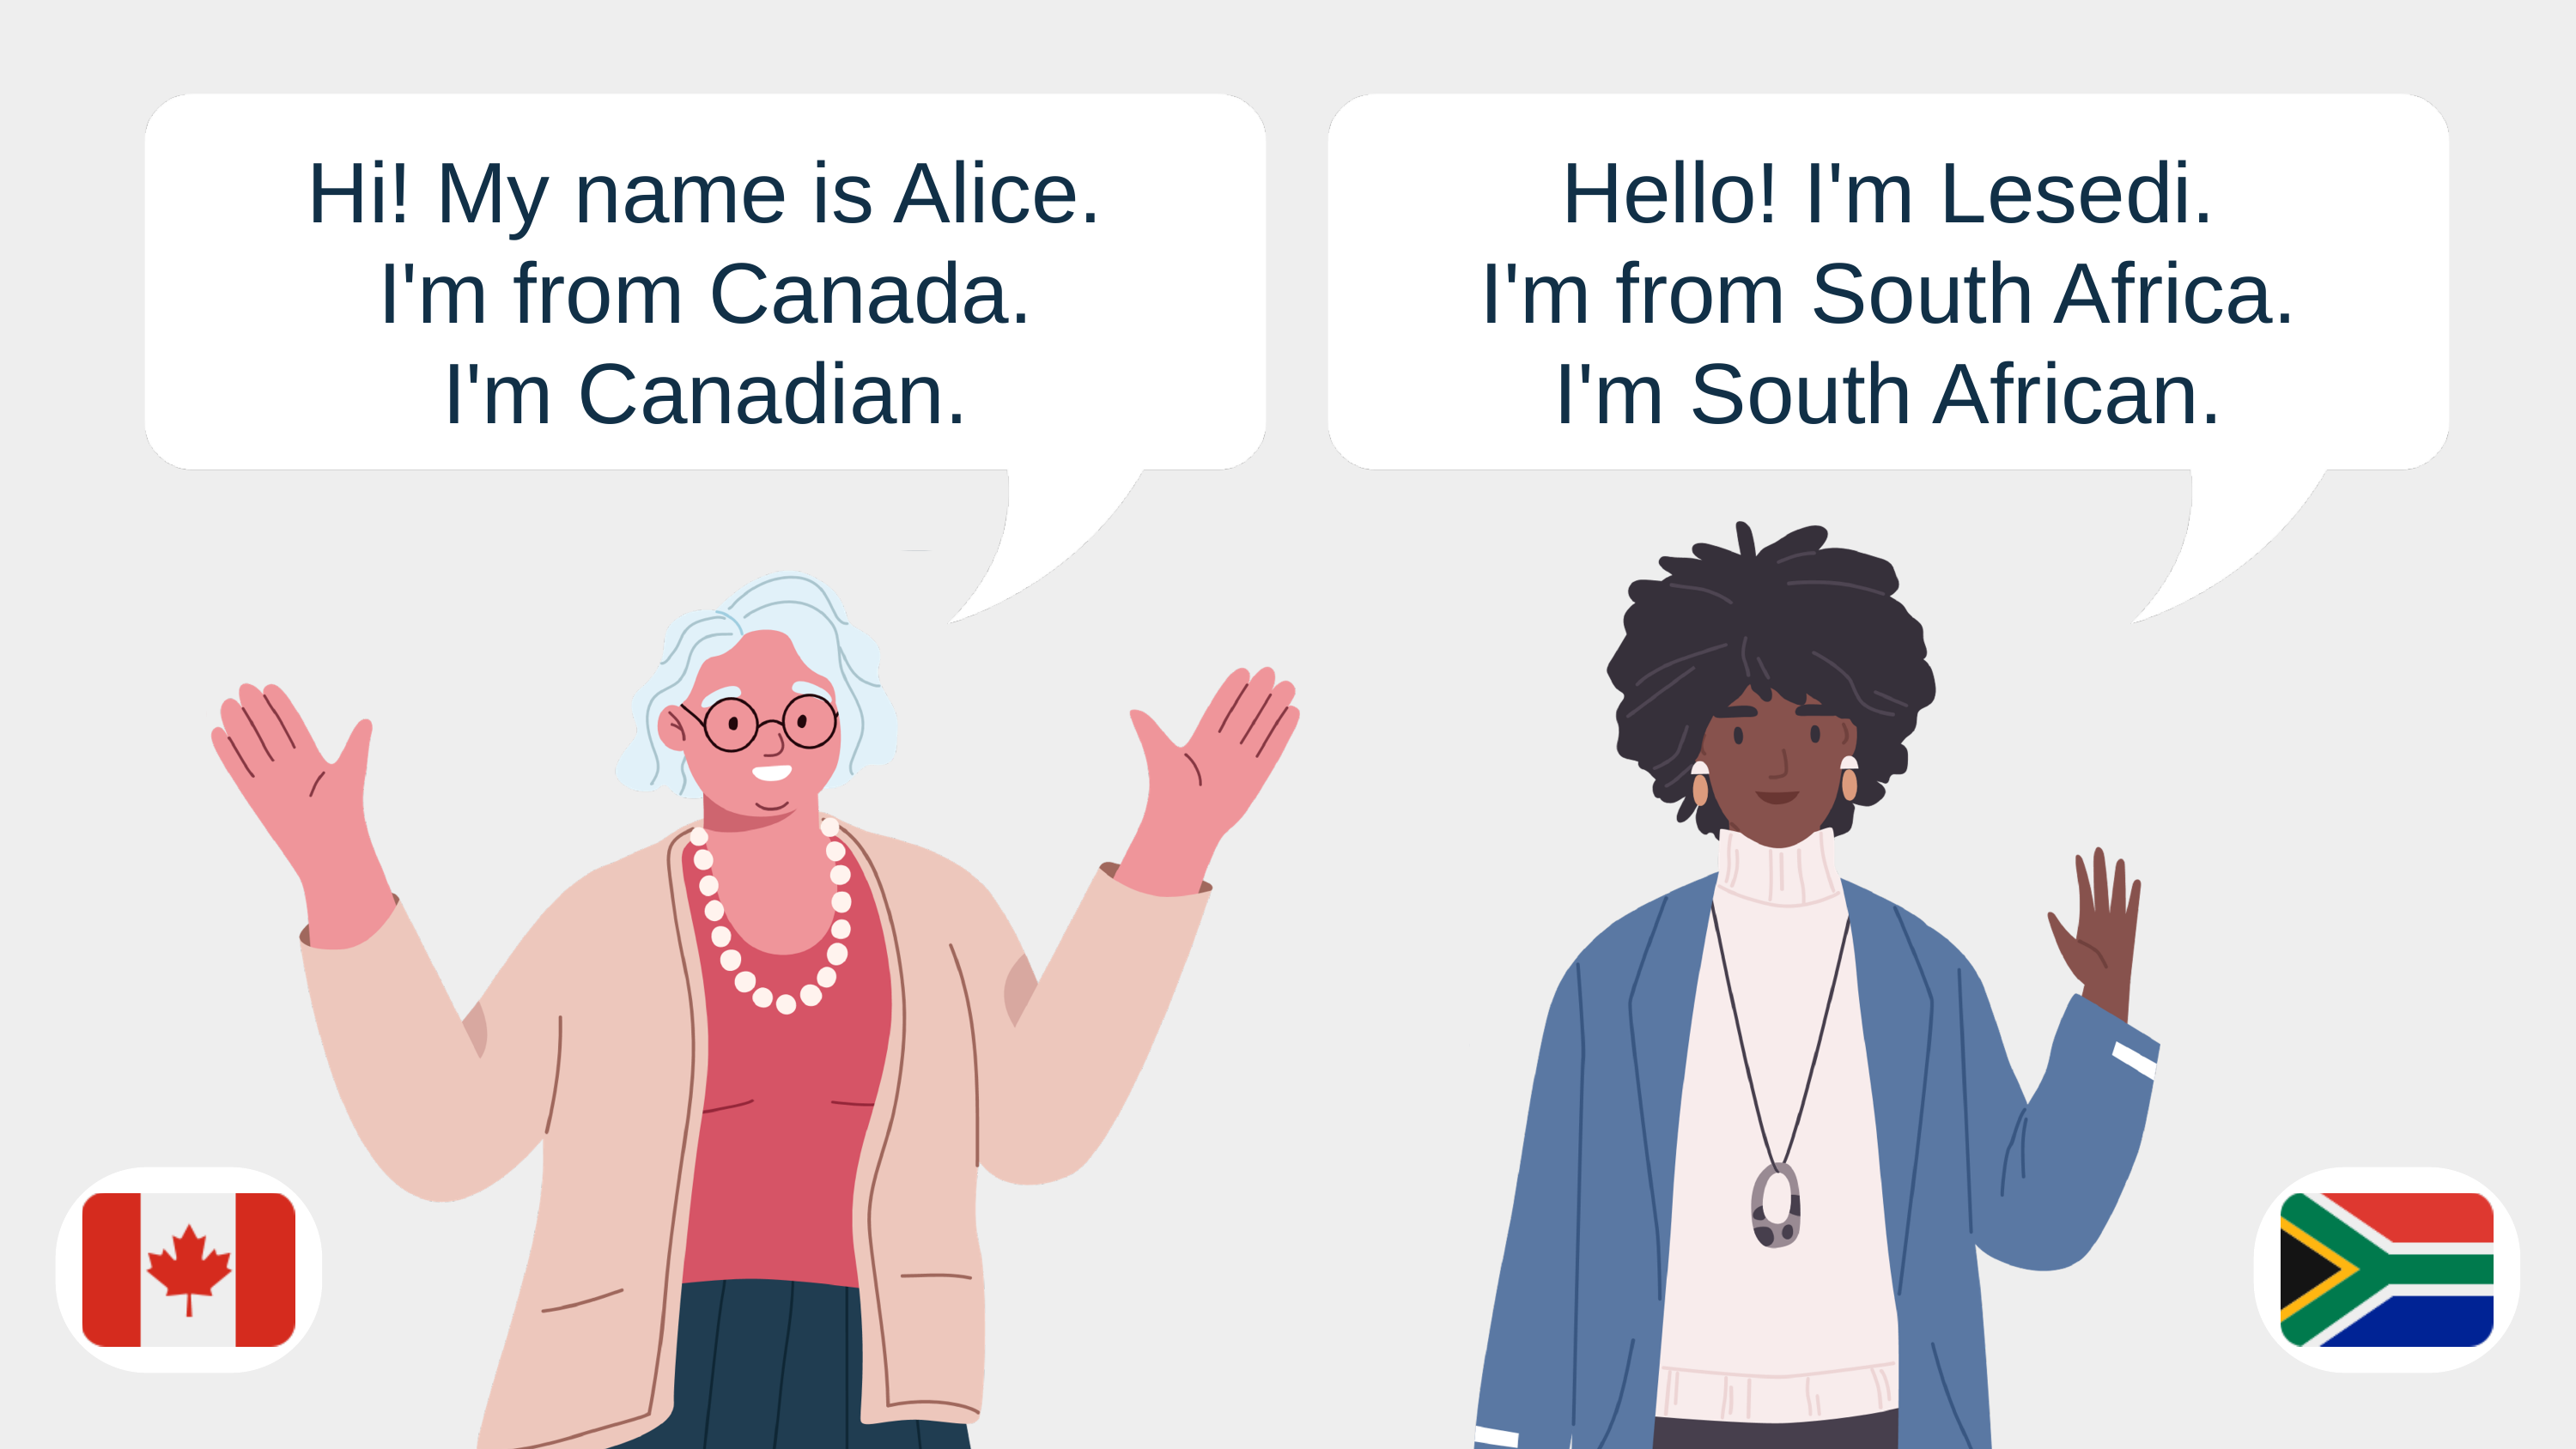

Hi! My name is Alice.
I'm from Canada.
I'm Canadian.
Hello! I'm Lesedi.
I'm from South Africa.
I'm South African.